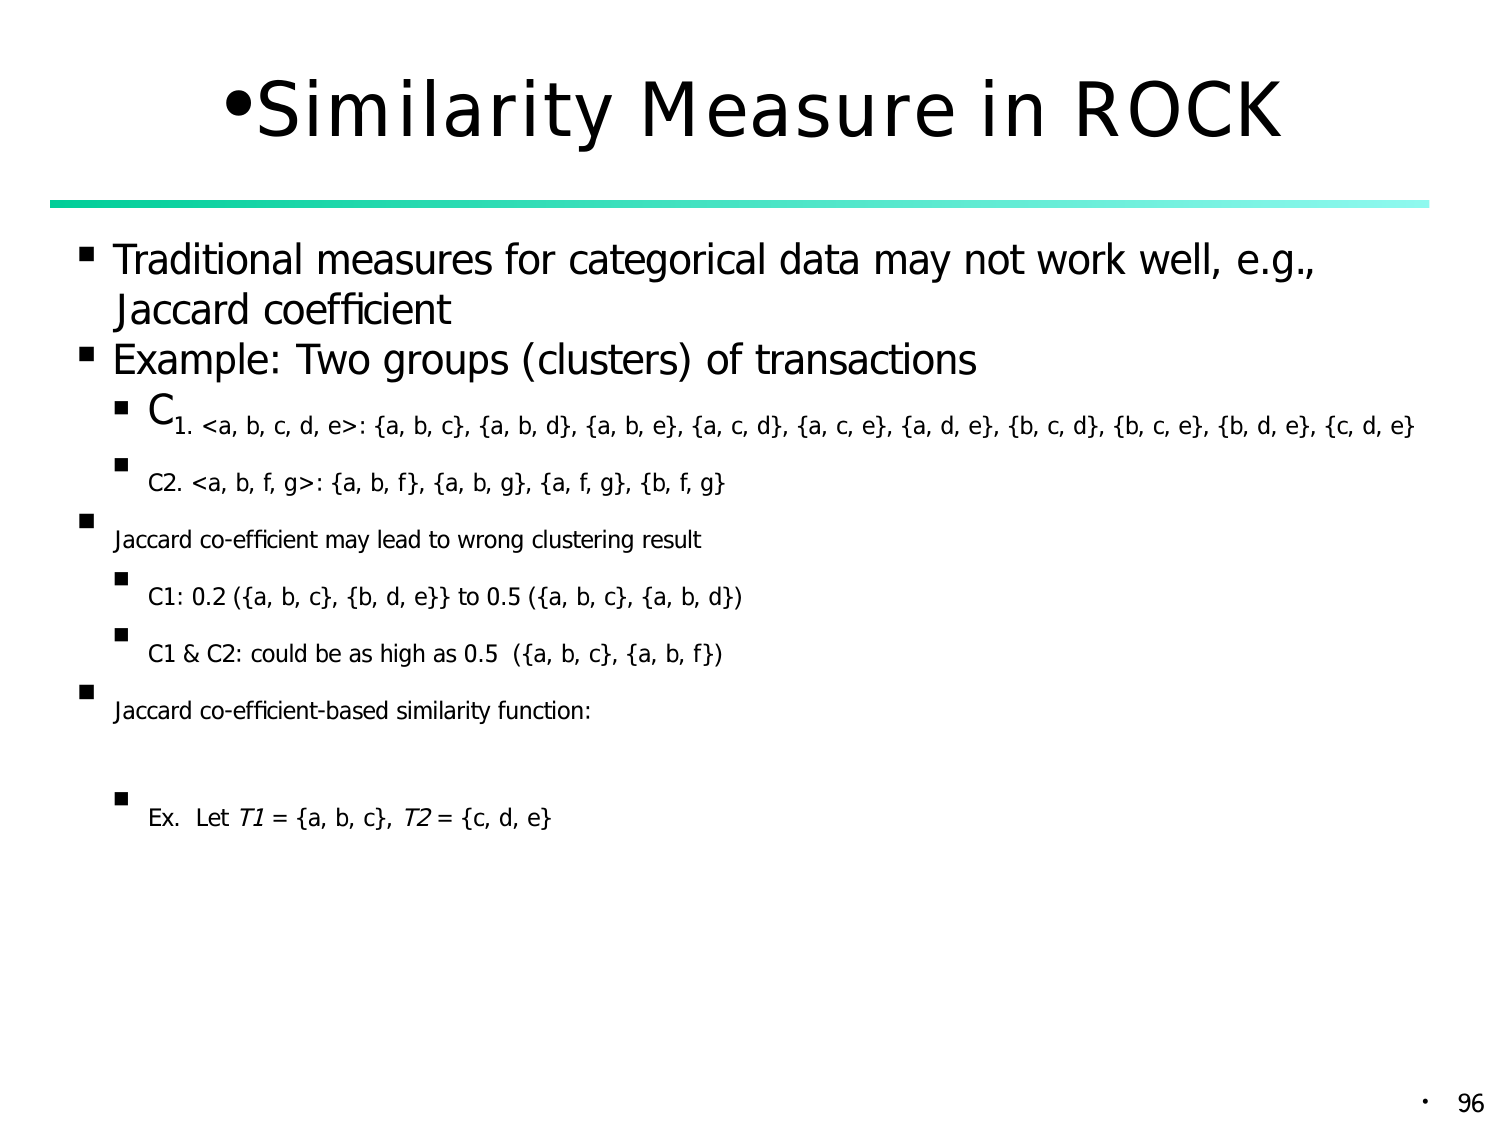

Similarity Measure in ROCK
Traditional measures for categorical data may not work well, e.g., Jaccard coefficient
Example: Two groups (clusters) of transactions
C1. <a, b, c, d, e>: {a, b, c}, {a, b, d}, {a, b, e}, {a, c, d}, {a, c, e}, {a, d, e}, {b, c, d}, {b, c, e}, {b, d, e}, {c, d, e}
C2. <a, b, f, g>: {a, b, f}, {a, b, g}, {a, f, g}, {b, f, g}
Jaccard co-efficient may lead to wrong clustering result
C1: 0.2 ({a, b, c}, {b, d, e}} to 0.5 ({a, b, c}, {a, b, d})
C1 & C2: could be as high as 0.5  ({a, b, c}, {a, b, f})
Jaccard co-efficient-based similarity function:

Ex.  Let T1 = {a, b, c}, T2 = {c, d, e}
96